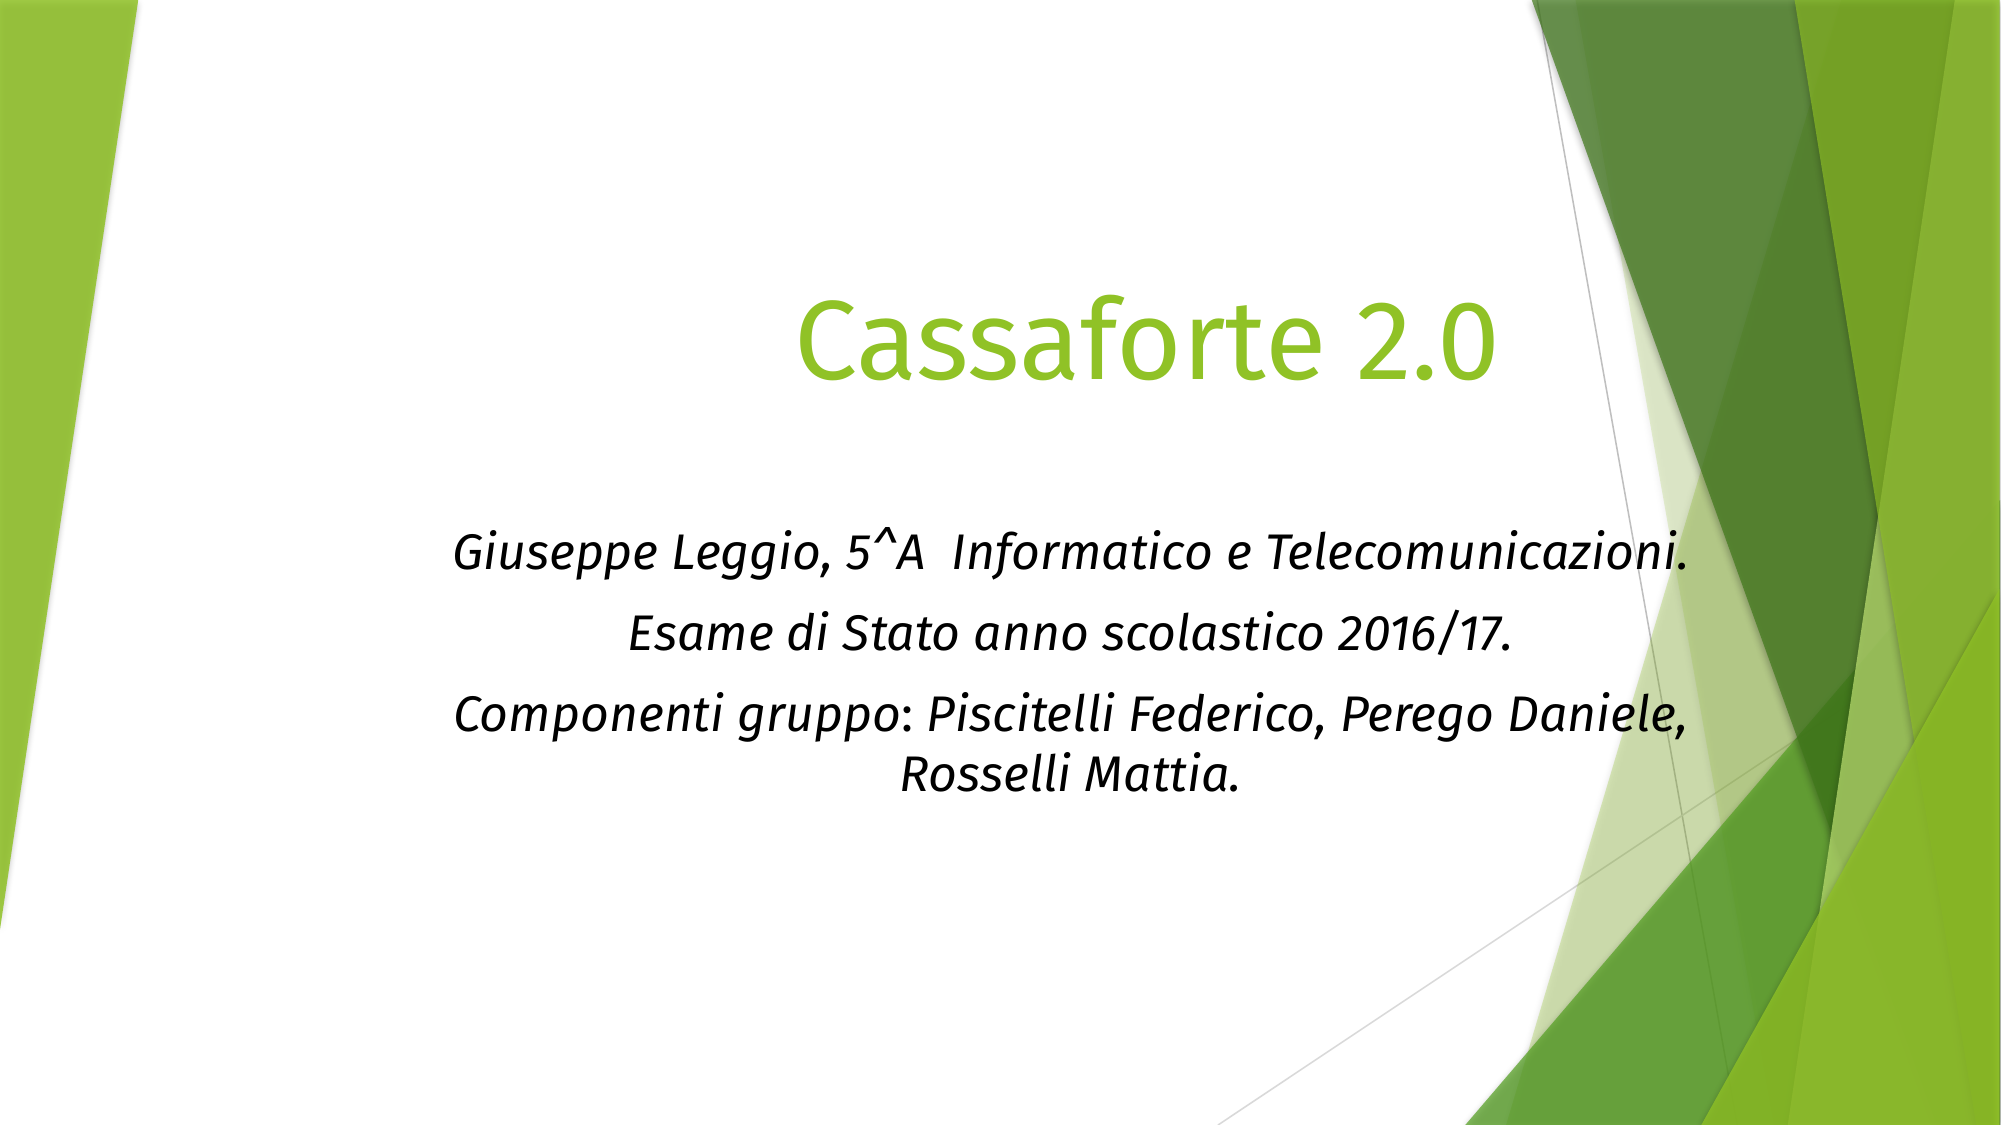

# Cassaforte 2.0
Giuseppe Leggio, 5^A  Informatico e Telecomunicazioni.
Esame di Stato anno scolastico 2016/17.
Componenti gruppo: Piscitelli Federico, Perego Daniele, Rosselli Mattia.